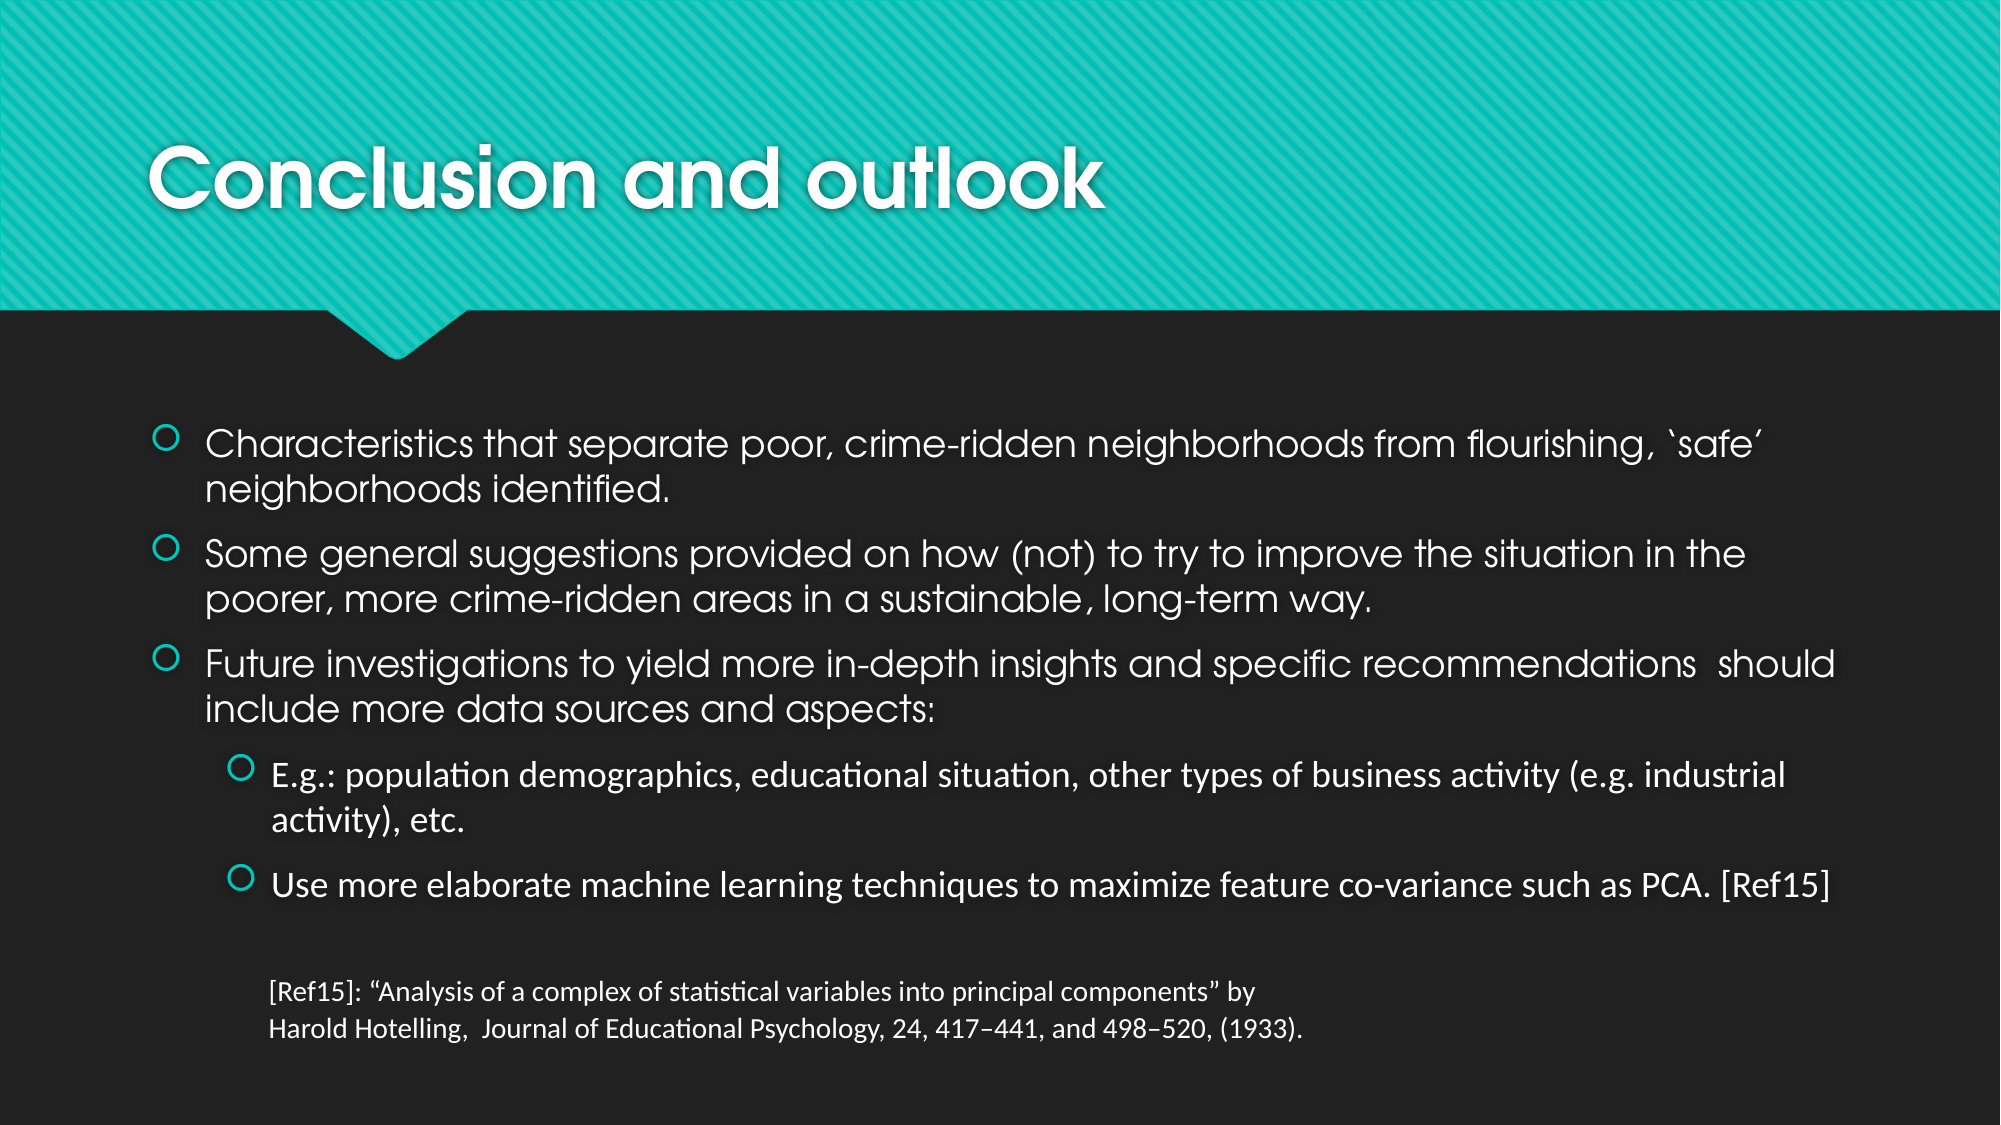

# Conclusion and outlook
Characteristics that separate poor, crime-ridden neighborhoods from flourishing, ‘safe’ neighborhoods identified.
Some general suggestions provided on how (not) to try to improve the situation in the poorer, more crime-ridden areas in a sustainable, long-term way.
Future investigations to yield more in-depth insights and specific recommendations  should include more data sources and aspects:
E.g.: population demographics, educational situation, other types of business activity (e.g. industrial activity), etc.
Use more elaborate machine learning techniques to maximize feature co-variance such as PCA. [Ref15]
[Ref15]: “Analysis of a complex of statistical variables into principal components” by Harold Hotelling,  Journal of Educational Psychology, 24, 417–441, and 498–520, (1933).